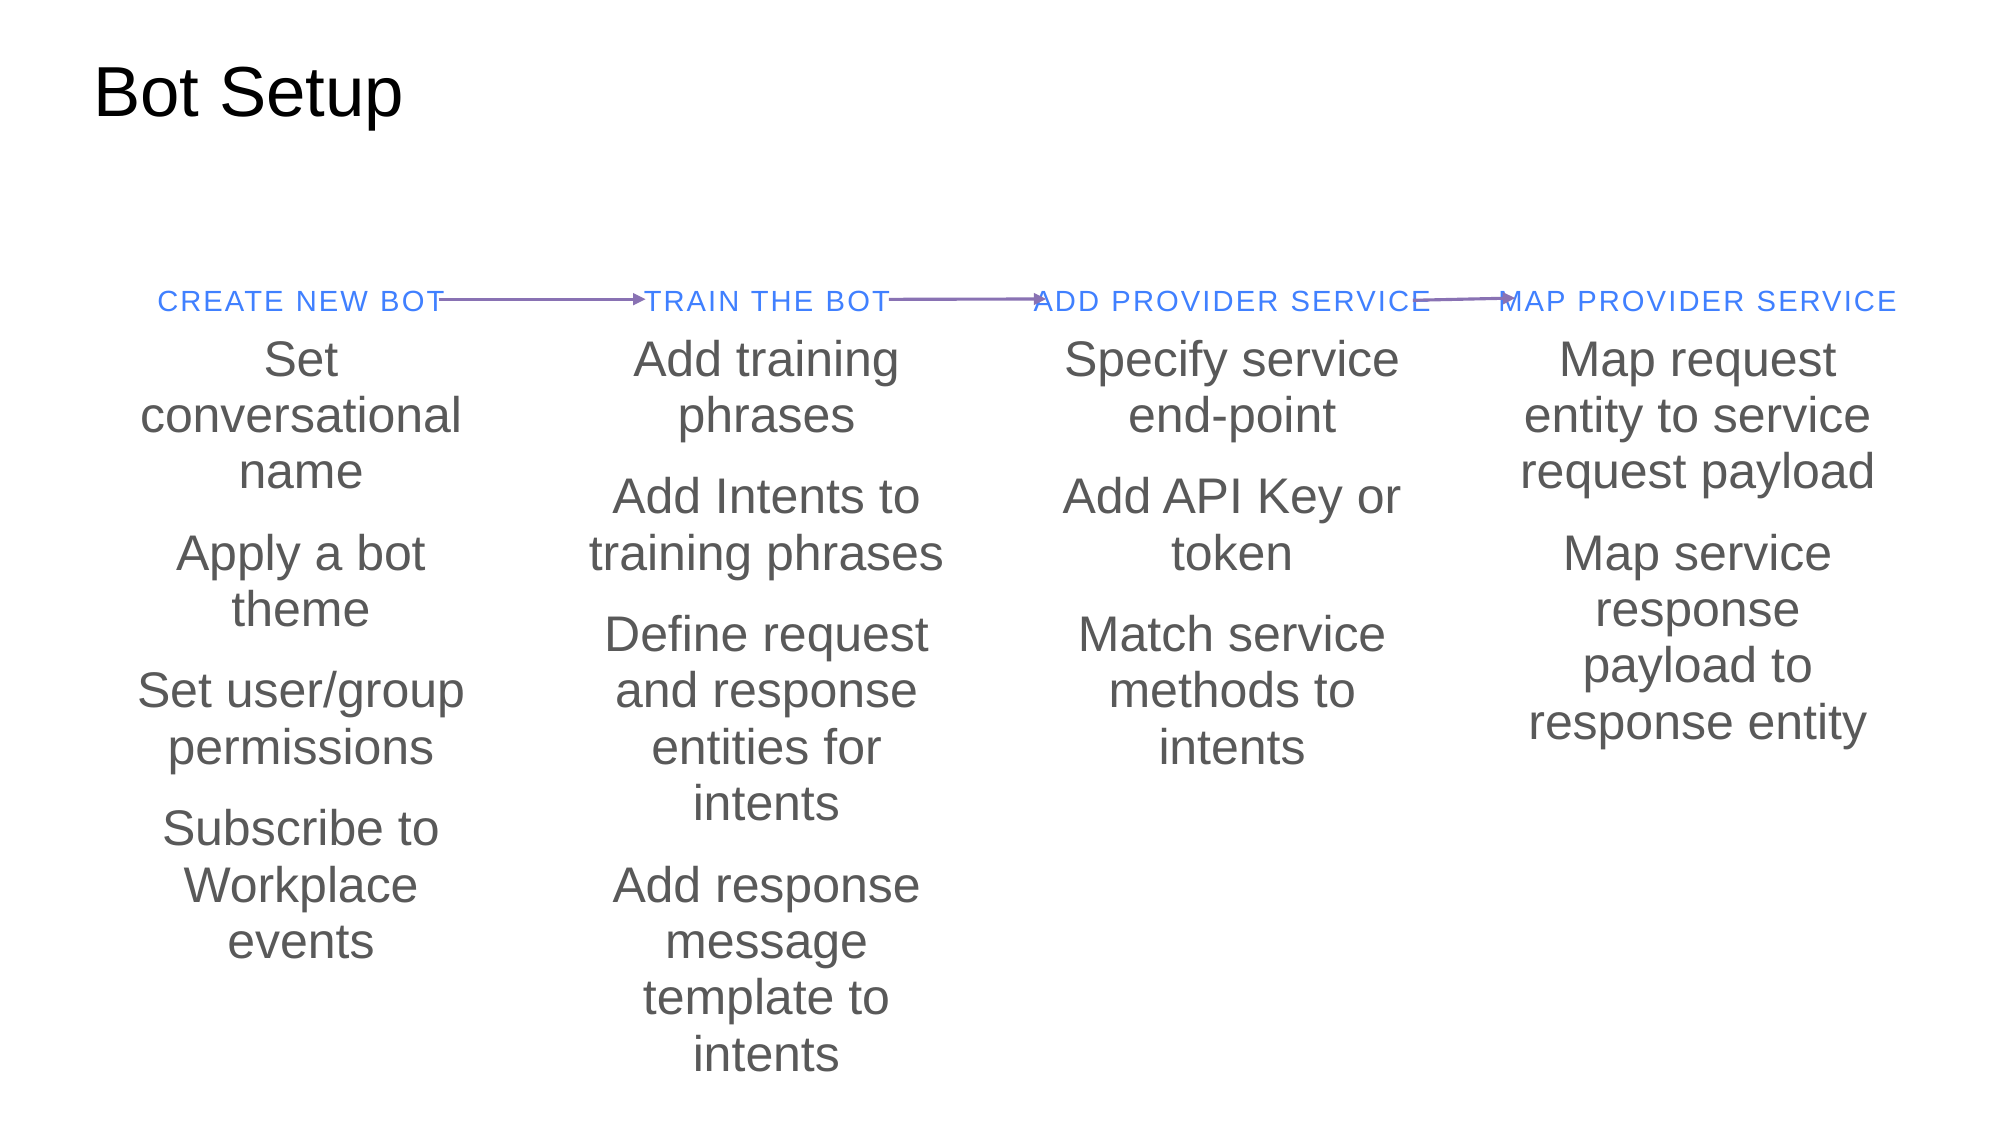

# Bot Setup

Create new bot
Train the bot
Add provider service
Map provider service
Add training phrases
Add Intents to training phrases
Define request and response entities for intents
Add response message template to intents
Set conversational name
Apply a bot theme
Set user/group permissions
Subscribe to Workplace events
Specify service end-point
Add API Key or token
Match service methods to intents
Map request entity to service request payload
Map service response payload to response entity